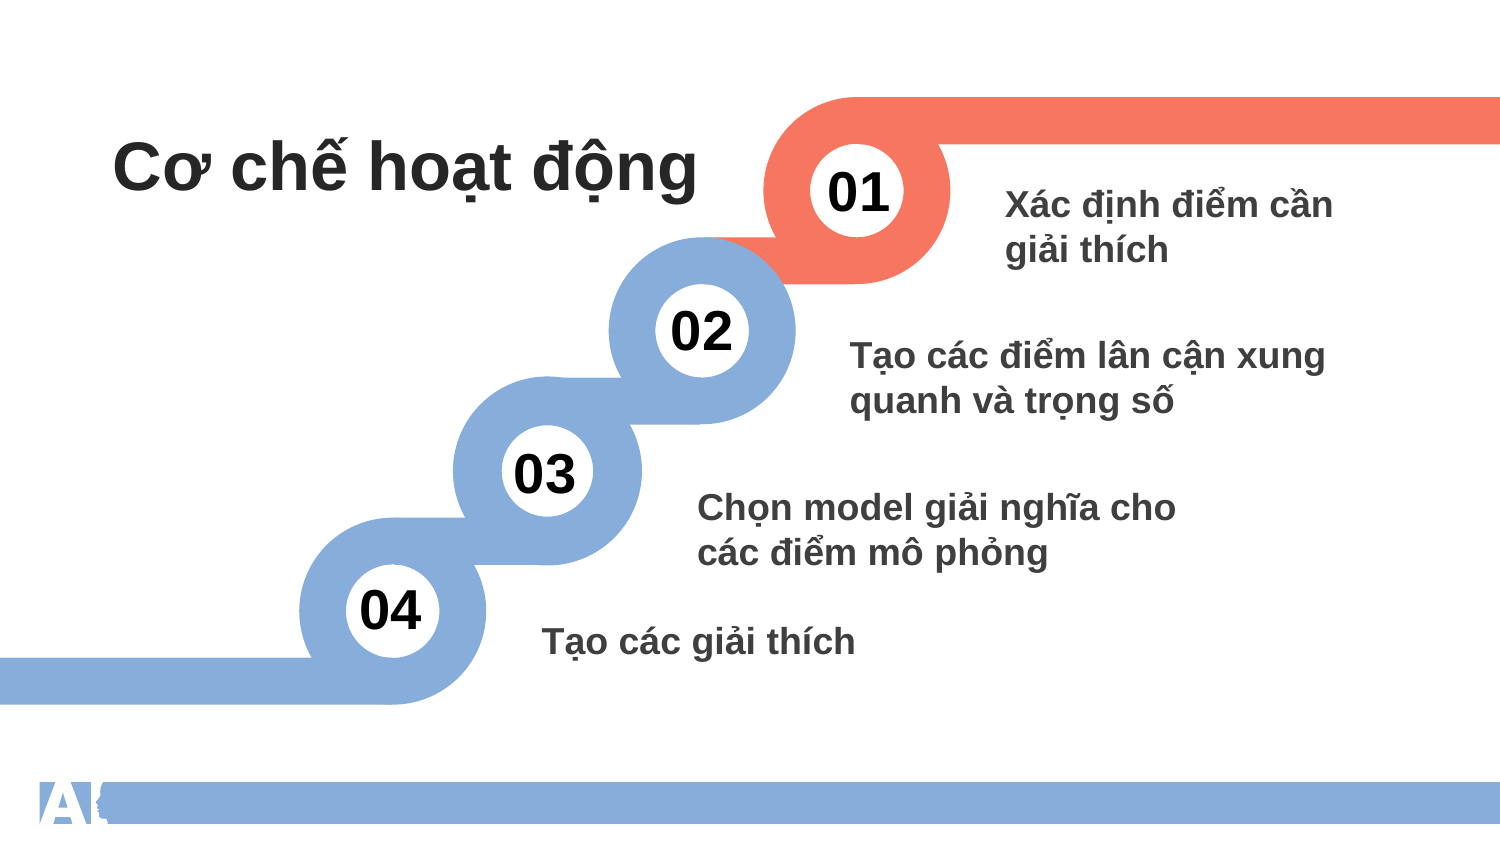

Cơ chế hoạt động
01
Xác định điểm cần giải thích

02
Tạo các điểm lân cận xung quanh và trọng số

03
Chọn model giải nghĩa cho các điểm mô phỏng

04
Tạo các giải thích